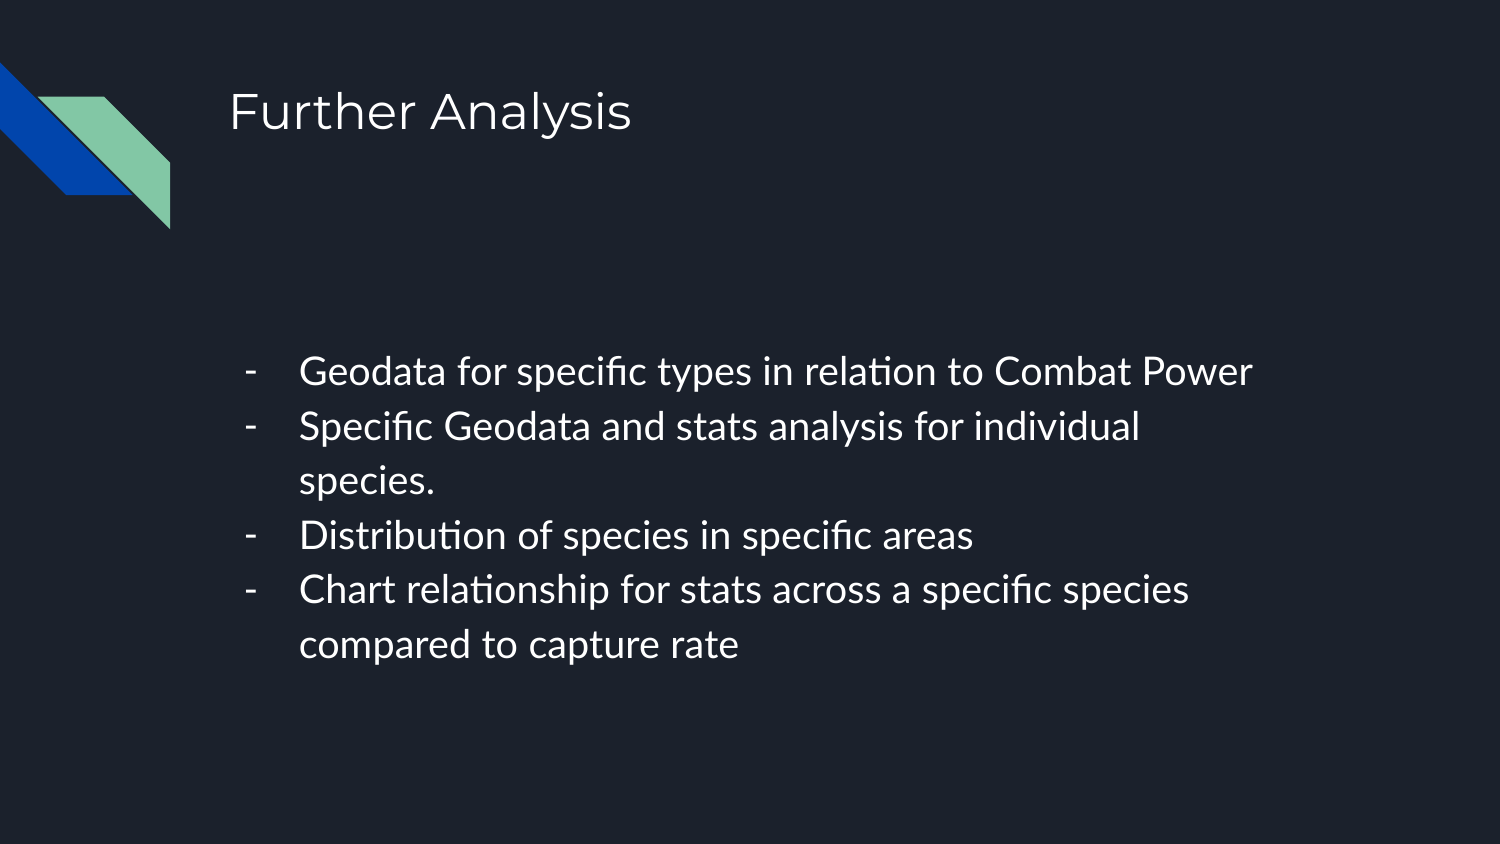

# Further Analysis
Geodata for specific types in relation to Combat Power
Specific Geodata and stats analysis for individual species.
Distribution of species in specific areas
Chart relationship for stats across a specific species compared to capture rate